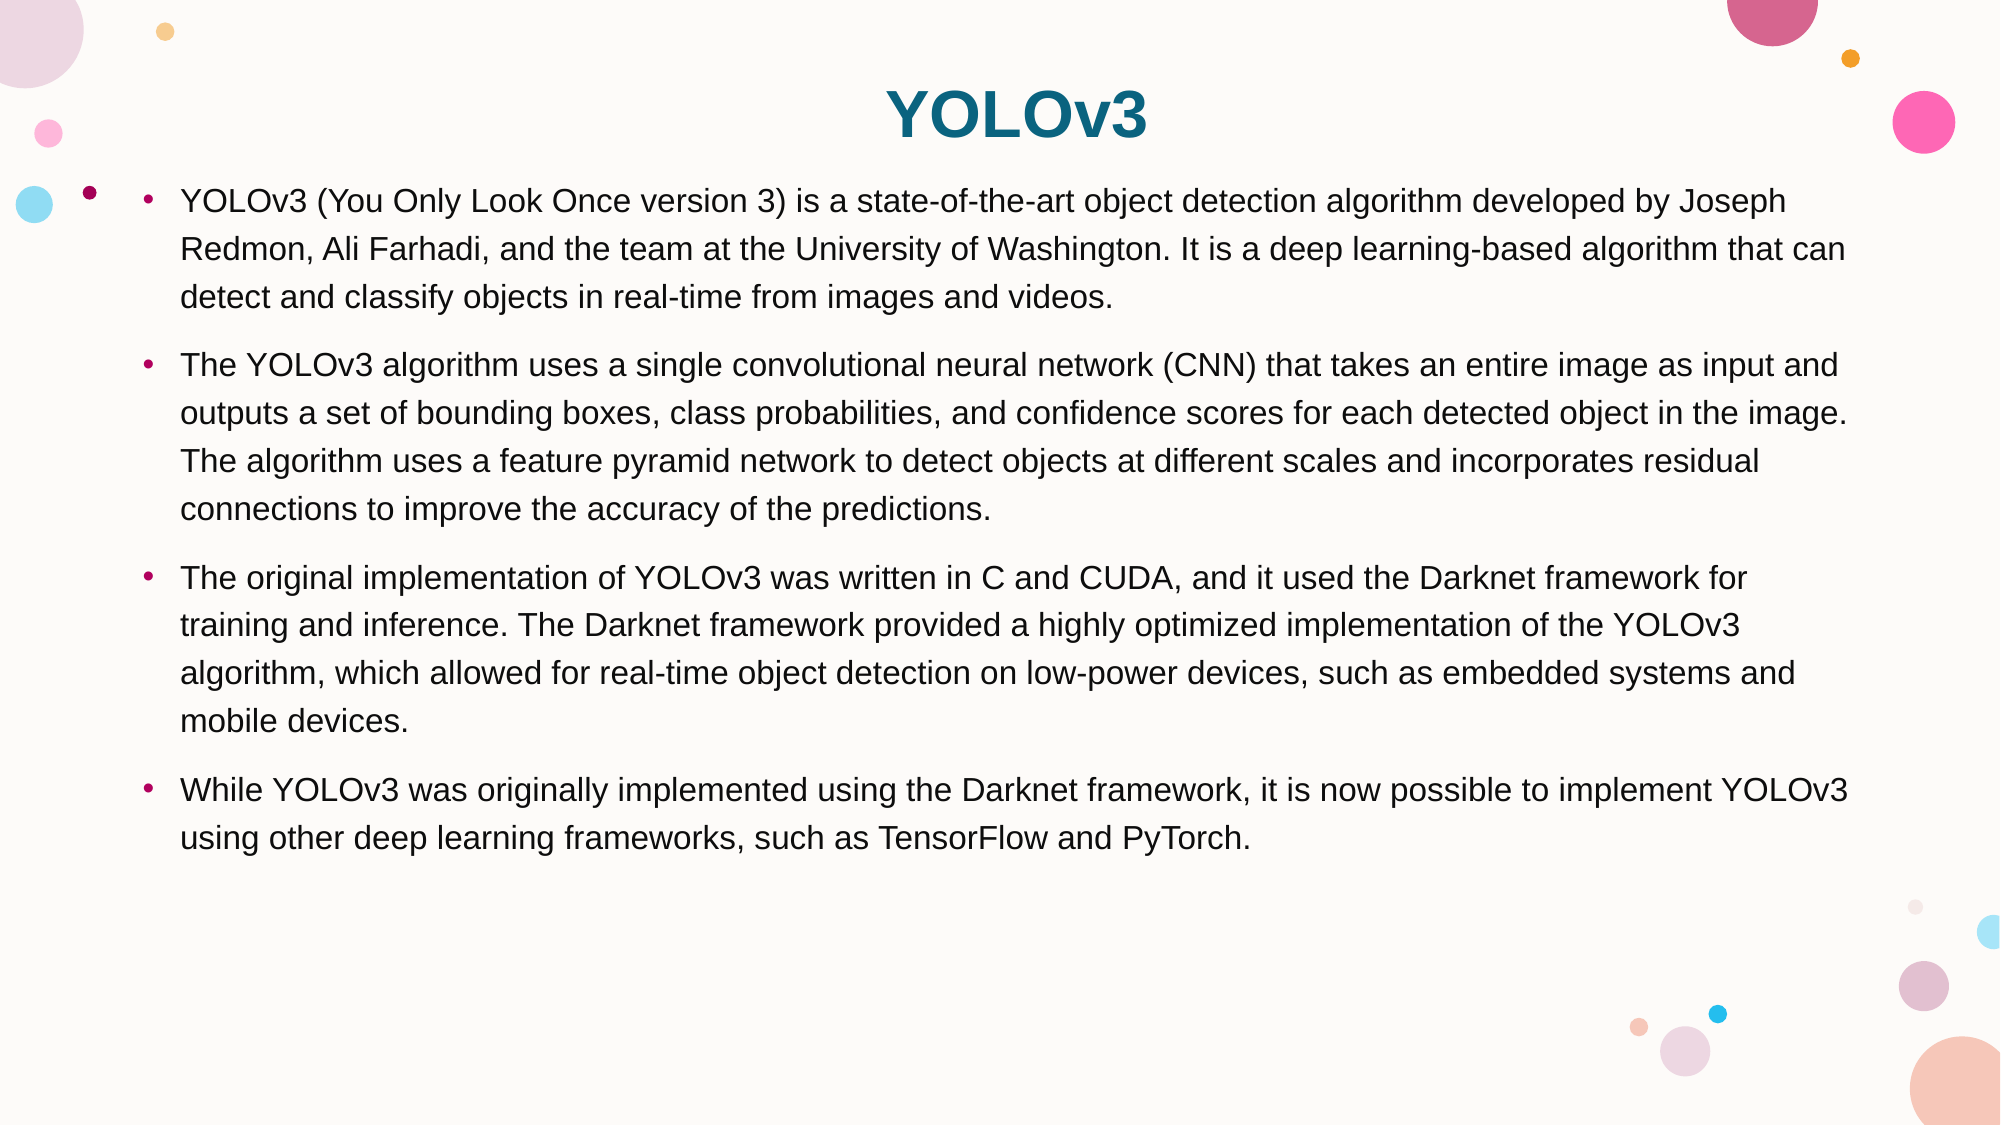

YOLOv3
YOLOv3 (You Only Look Once version 3) is a state-of-the-art object detection algorithm developed by Joseph Redmon, Ali Farhadi, and the team at the University of Washington. It is a deep learning-based algorithm that can detect and classify objects in real-time from images and videos.
The YOLOv3 algorithm uses a single convolutional neural network (CNN) that takes an entire image as input and outputs a set of bounding boxes, class probabilities, and confidence scores for each detected object in the image. The algorithm uses a feature pyramid network to detect objects at different scales and incorporates residual connections to improve the accuracy of the predictions.
The original implementation of YOLOv3 was written in C and CUDA, and it used the Darknet framework for training and inference. The Darknet framework provided a highly optimized implementation of the YOLOv3 algorithm, which allowed for real-time object detection on low-power devices, such as embedded systems and mobile devices.
While YOLOv3 was originally implemented using the Darknet framework, it is now possible to implement YOLOv3 using other deep learning frameworks, such as TensorFlow and PyTorch.